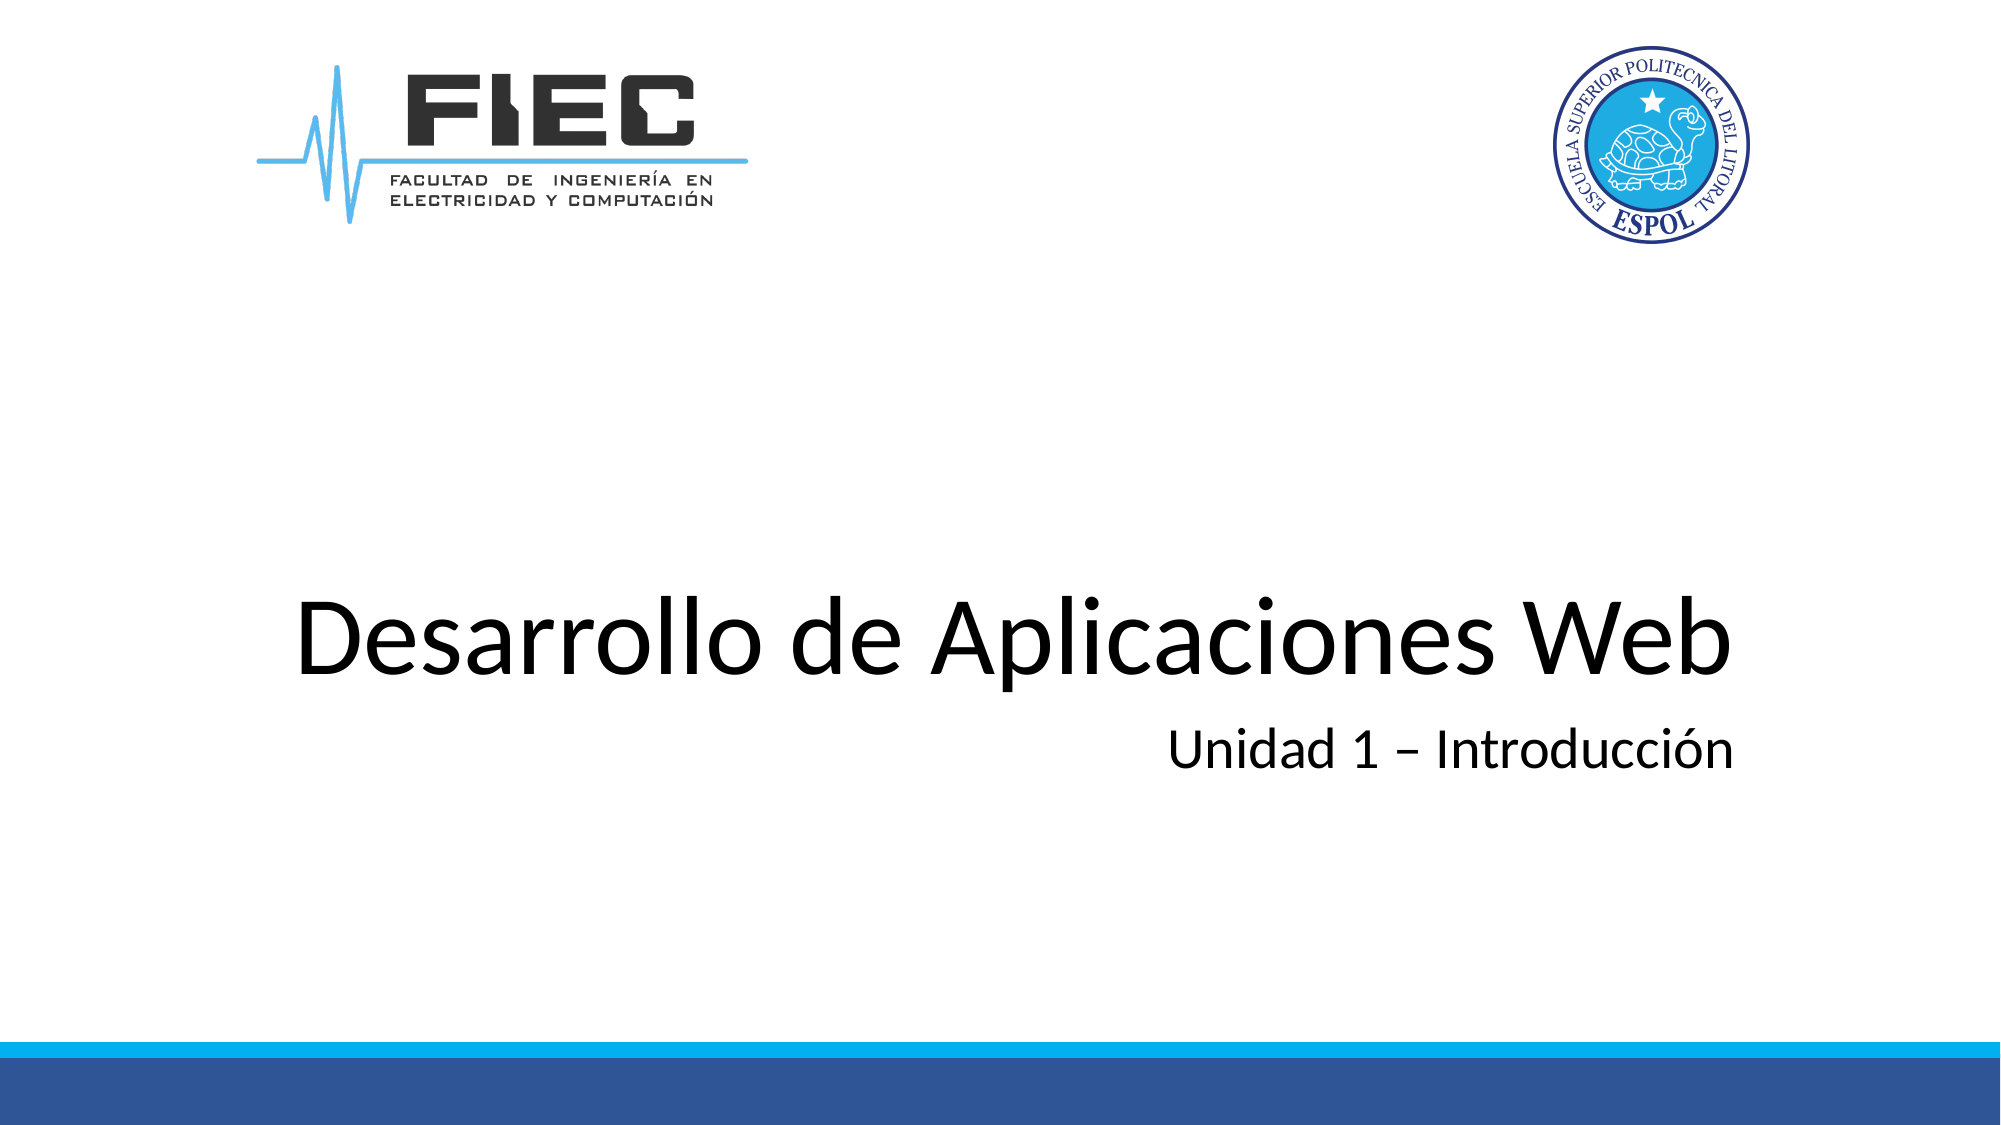

# Desarrollo de Aplicaciones Web
Unidad 1 – Introducción